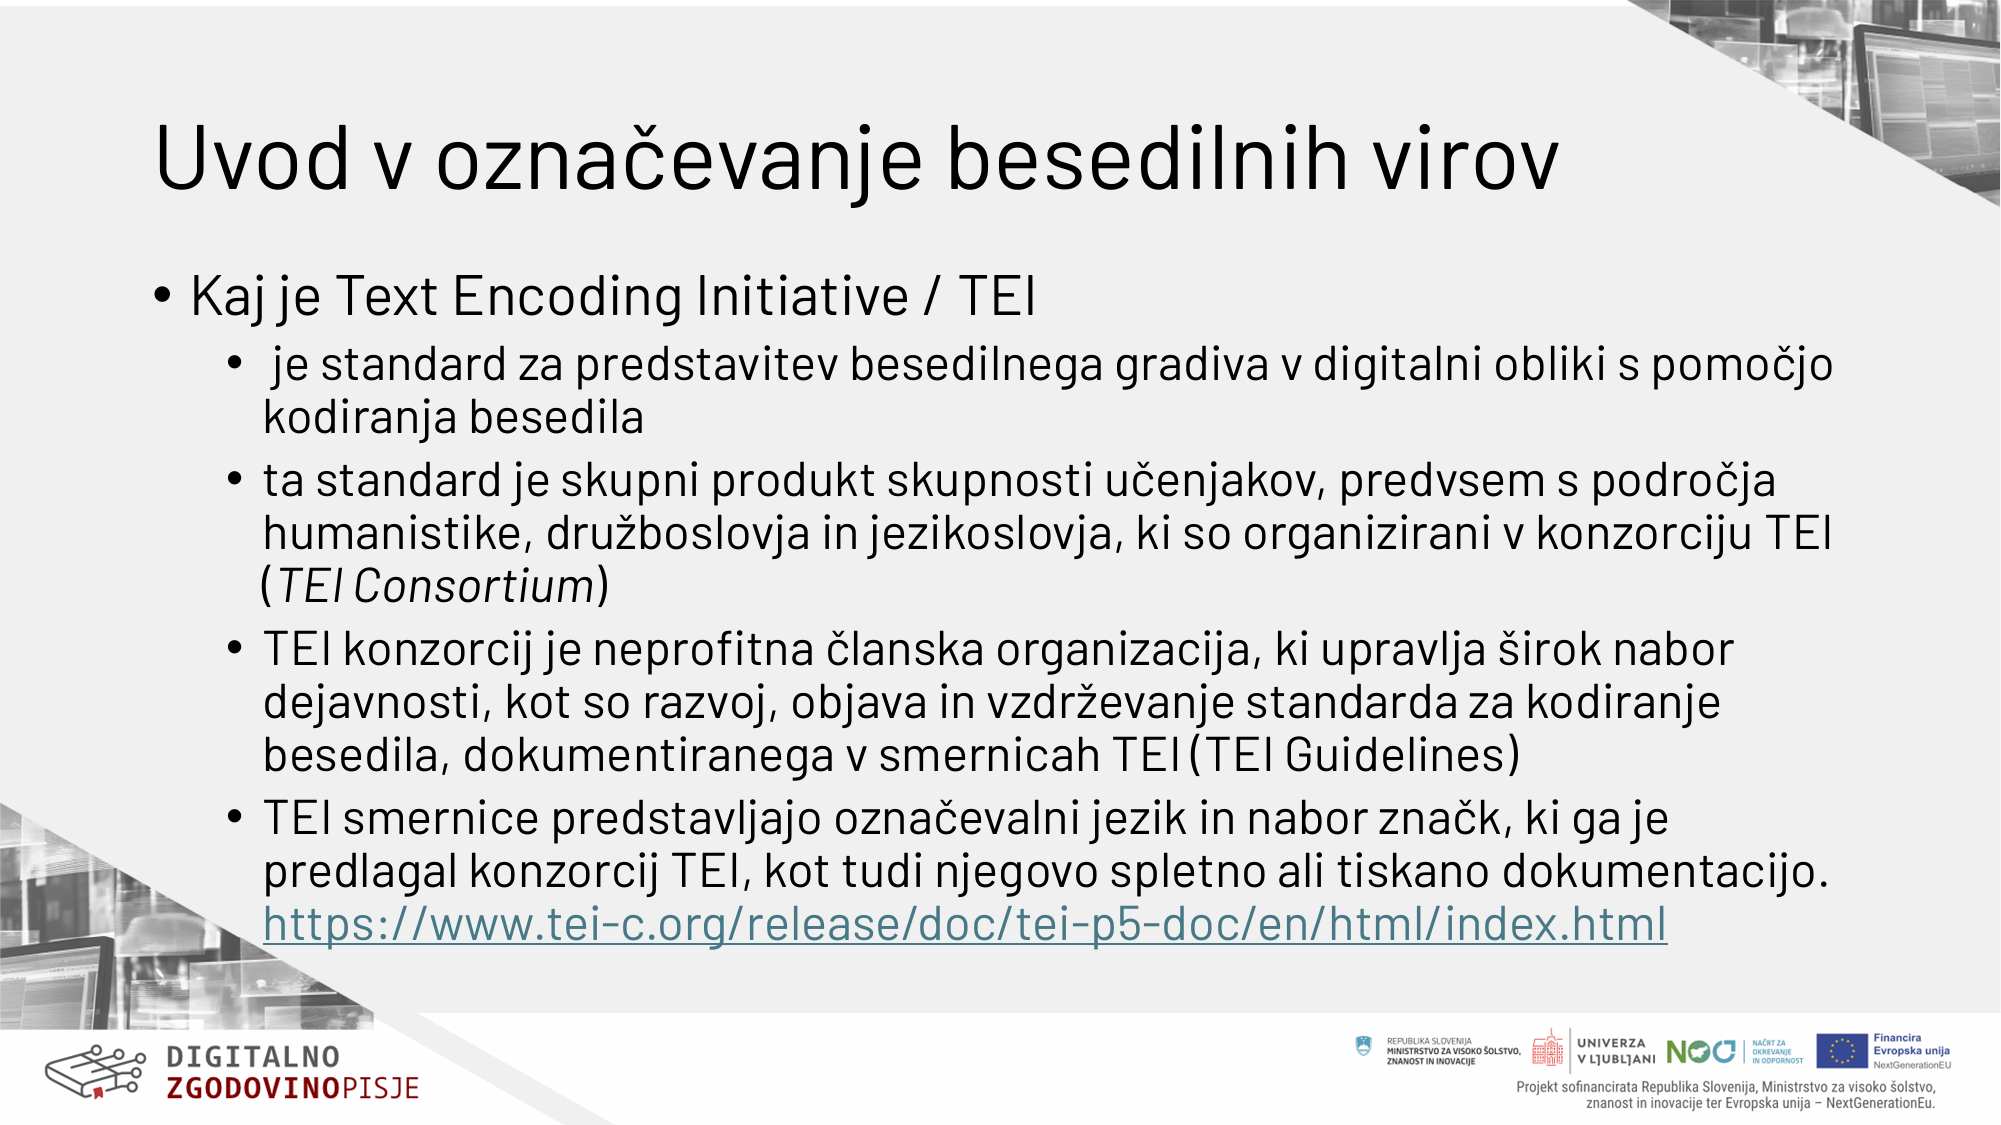

# Uvod v označevanje besedilnih virov
Kaj je Text Encoding Initiative / TEI
 je standard za predstavitev besedilnega gradiva v digitalni obliki s pomočjo kodiranja besedila
ta standard je skupni produkt skupnosti učenjakov, predvsem s področja humanistike, družboslovja in jezikoslovja, ki so organizirani v konzorciju TEI (TEI Consortium)
TEI konzorcij je neprofitna članska organizacija, ki upravlja širok nabor dejavnosti, kot so razvoj, objava in vzdrževanje standarda za kodiranje besedila, dokumentiranega v smernicah TEI (TEI Guidelines)
TEI smernice predstavljajo označevalni jezik in nabor značk, ki ga je predlagal konzorcij TEI, kot tudi njegovo spletno ali tiskano dokumentacijo. https://www.tei-c.org/release/doc/tei-p5-doc/en/html/index.html